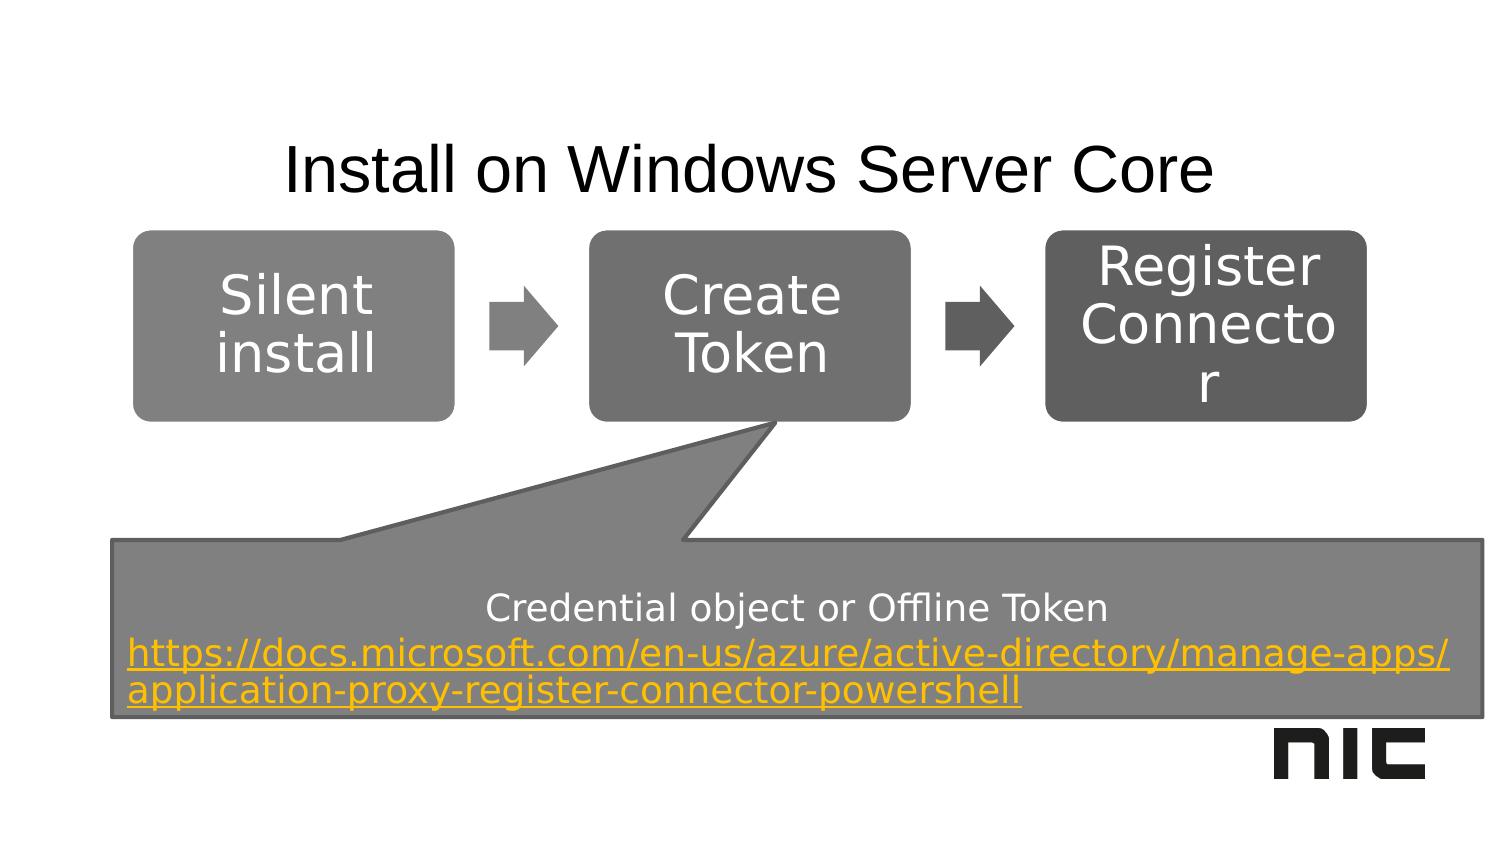

Silent install

Create Token

Register Connector
# Install on Windows Server Core
Credential object or Offline Token
https://docs.microsoft.com/en-us/azure/active-directory/manage-apps/application-proxy-register-connector-powershell